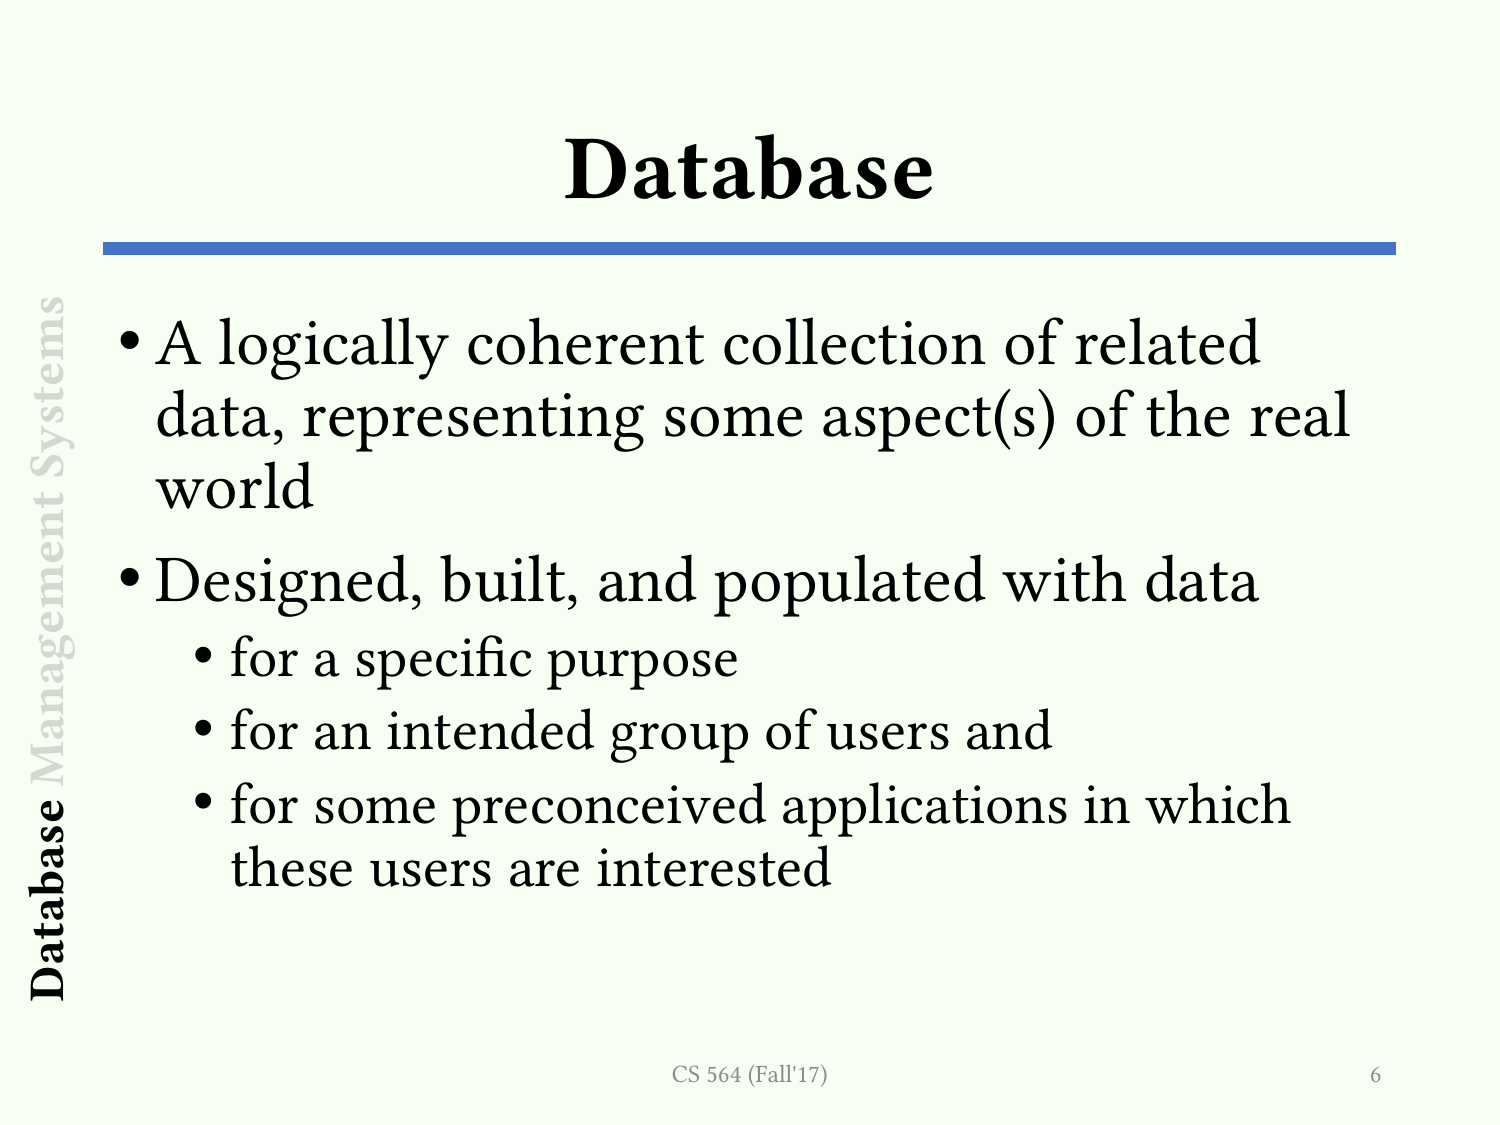

# Database
A logically coherent collection of related data, representing some aspect(s) of the real world
Designed, built, and populated with data
for a specific purpose
for an intended group of users and
for some preconceived applications in which these users are interested
Database Management Systems
CS 564 (Fall'17)
6